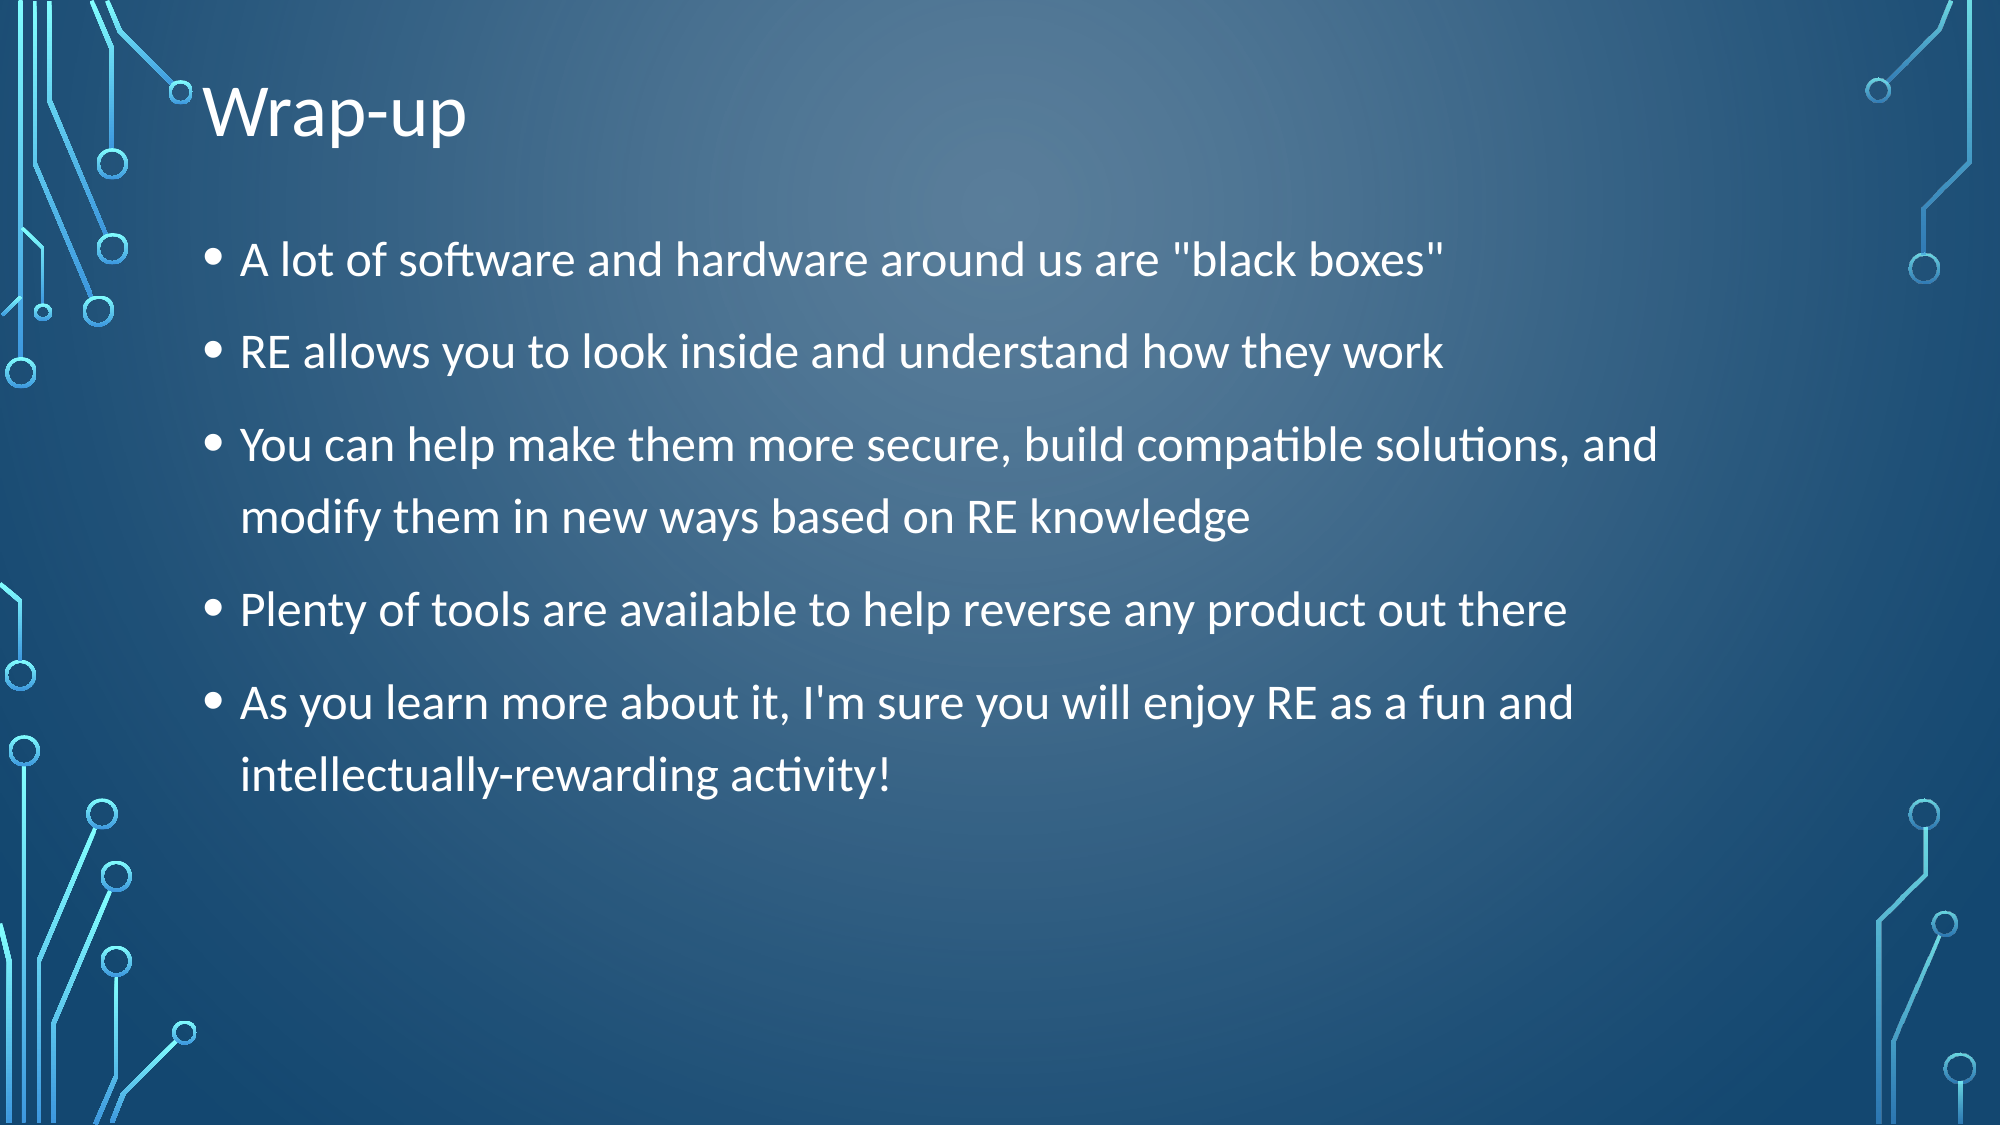

# Wrap-up
A lot of software and hardware around us are "black boxes"
RE allows you to look inside and understand how they work
You can help make them more secure, build compatible solutions, and modify them in new ways based on RE knowledge
Plenty of tools are available to help reverse any product out there
As you learn more about it, I'm sure you will enjoy RE as a fun and intellectually-rewarding activity!